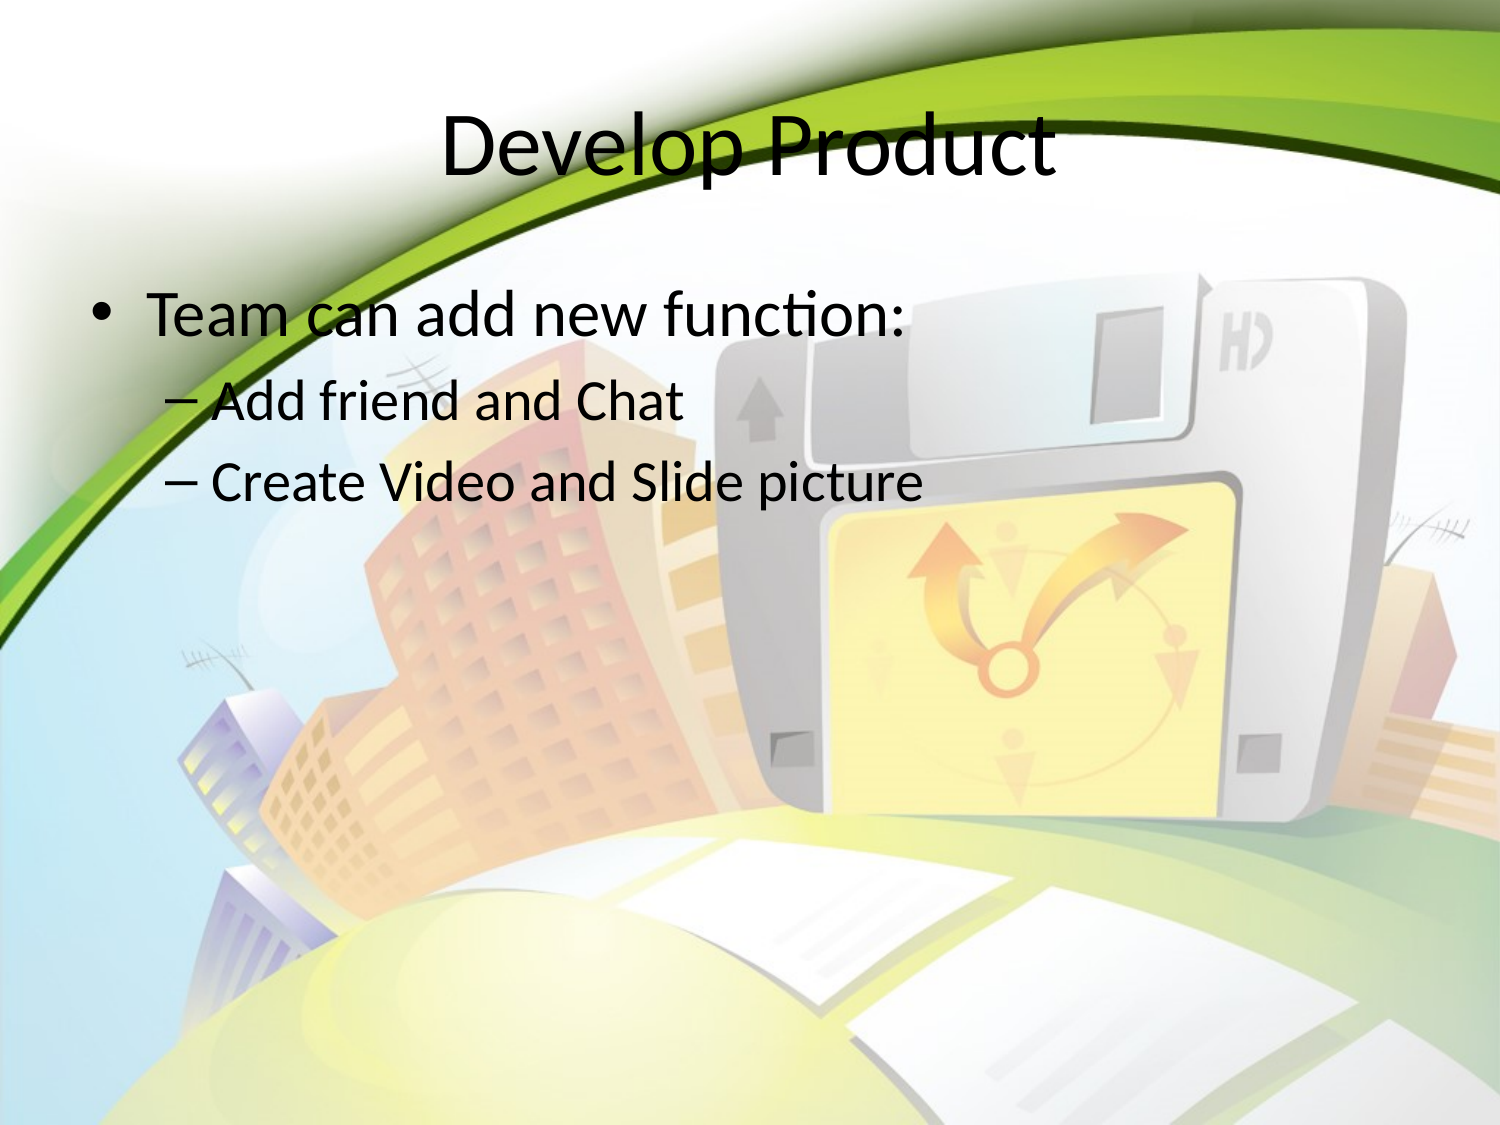

# Develop Product
Team can add new function:
Add friend and Chat
Create Video and Slide picture